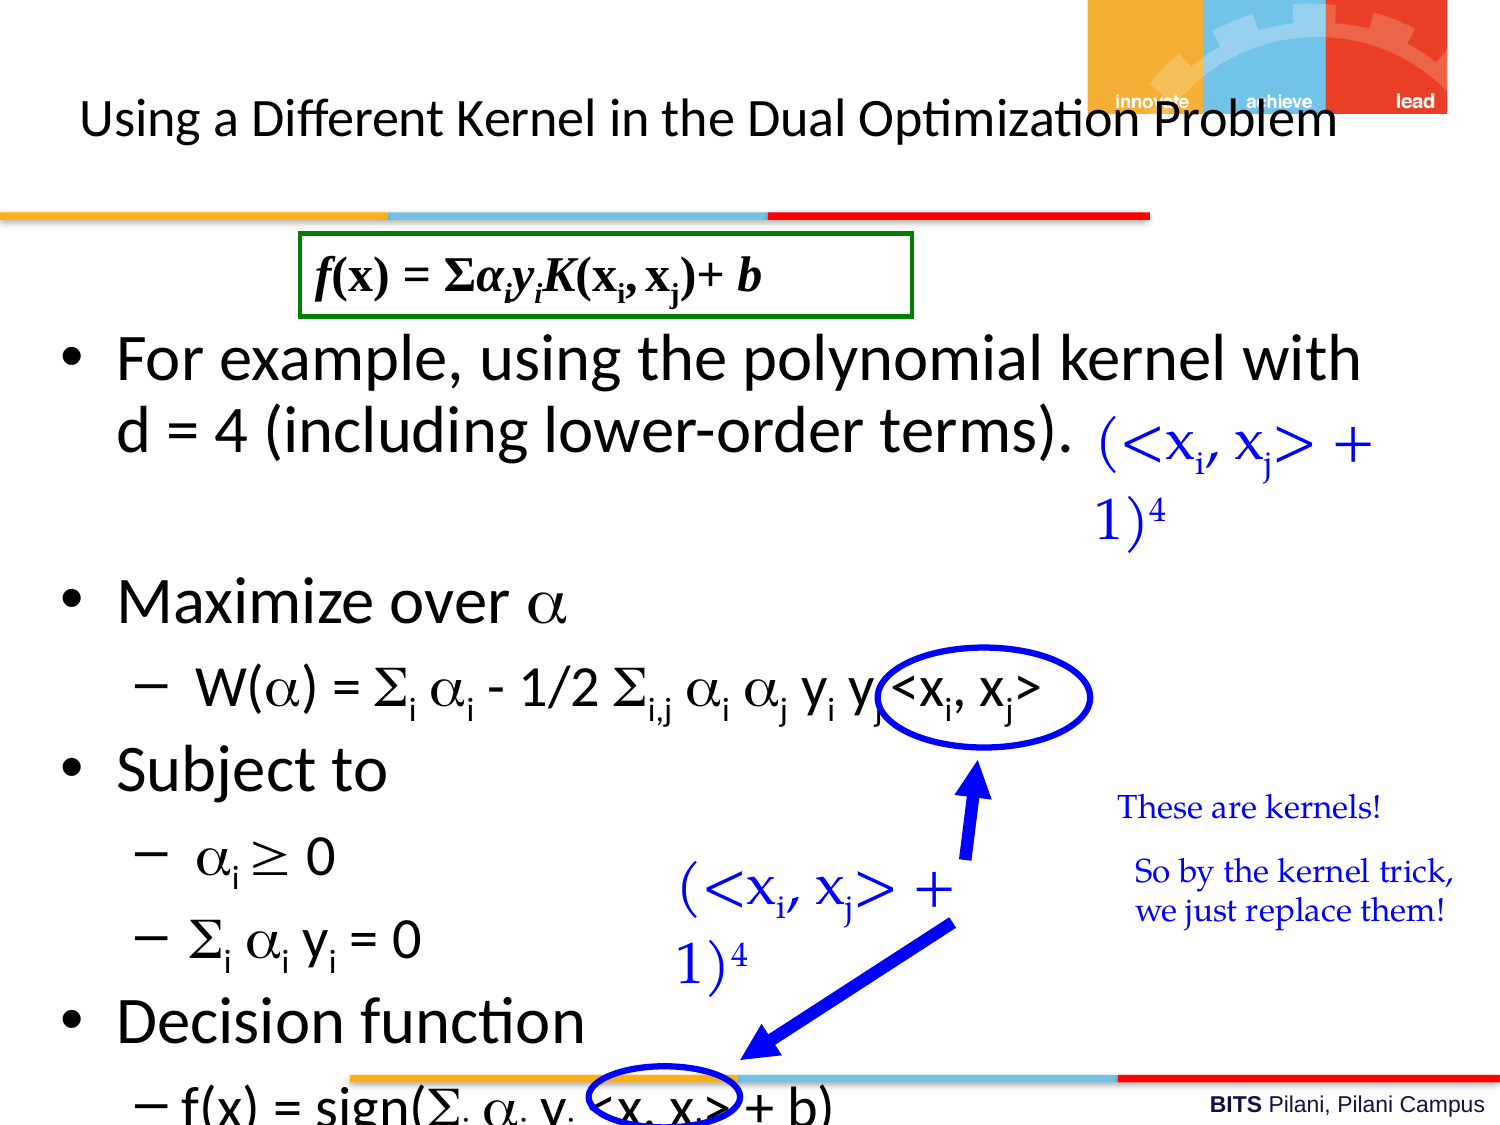

# Using a Different Kernel in the Dual Optimization Problem
f(x) = ΣαiyiK(xi, xj)+ b
For example, using the polynomial kernel with d = 4 (including lower-order terms).

Maximize over α
 W(α) = Σi αi - 1/2 Σi,j αi αj yi yj <xi, xj>
Subject to
 αi ≥ 0
 Σi αi yi = 0
Decision function
f(x) = sign(Σi αi yi <x, xi> + b)
(<xi, xj> + 1)4

These are kernels!

(<xi, xj> + 1)4
So by the kernel trick,
we just replace them!